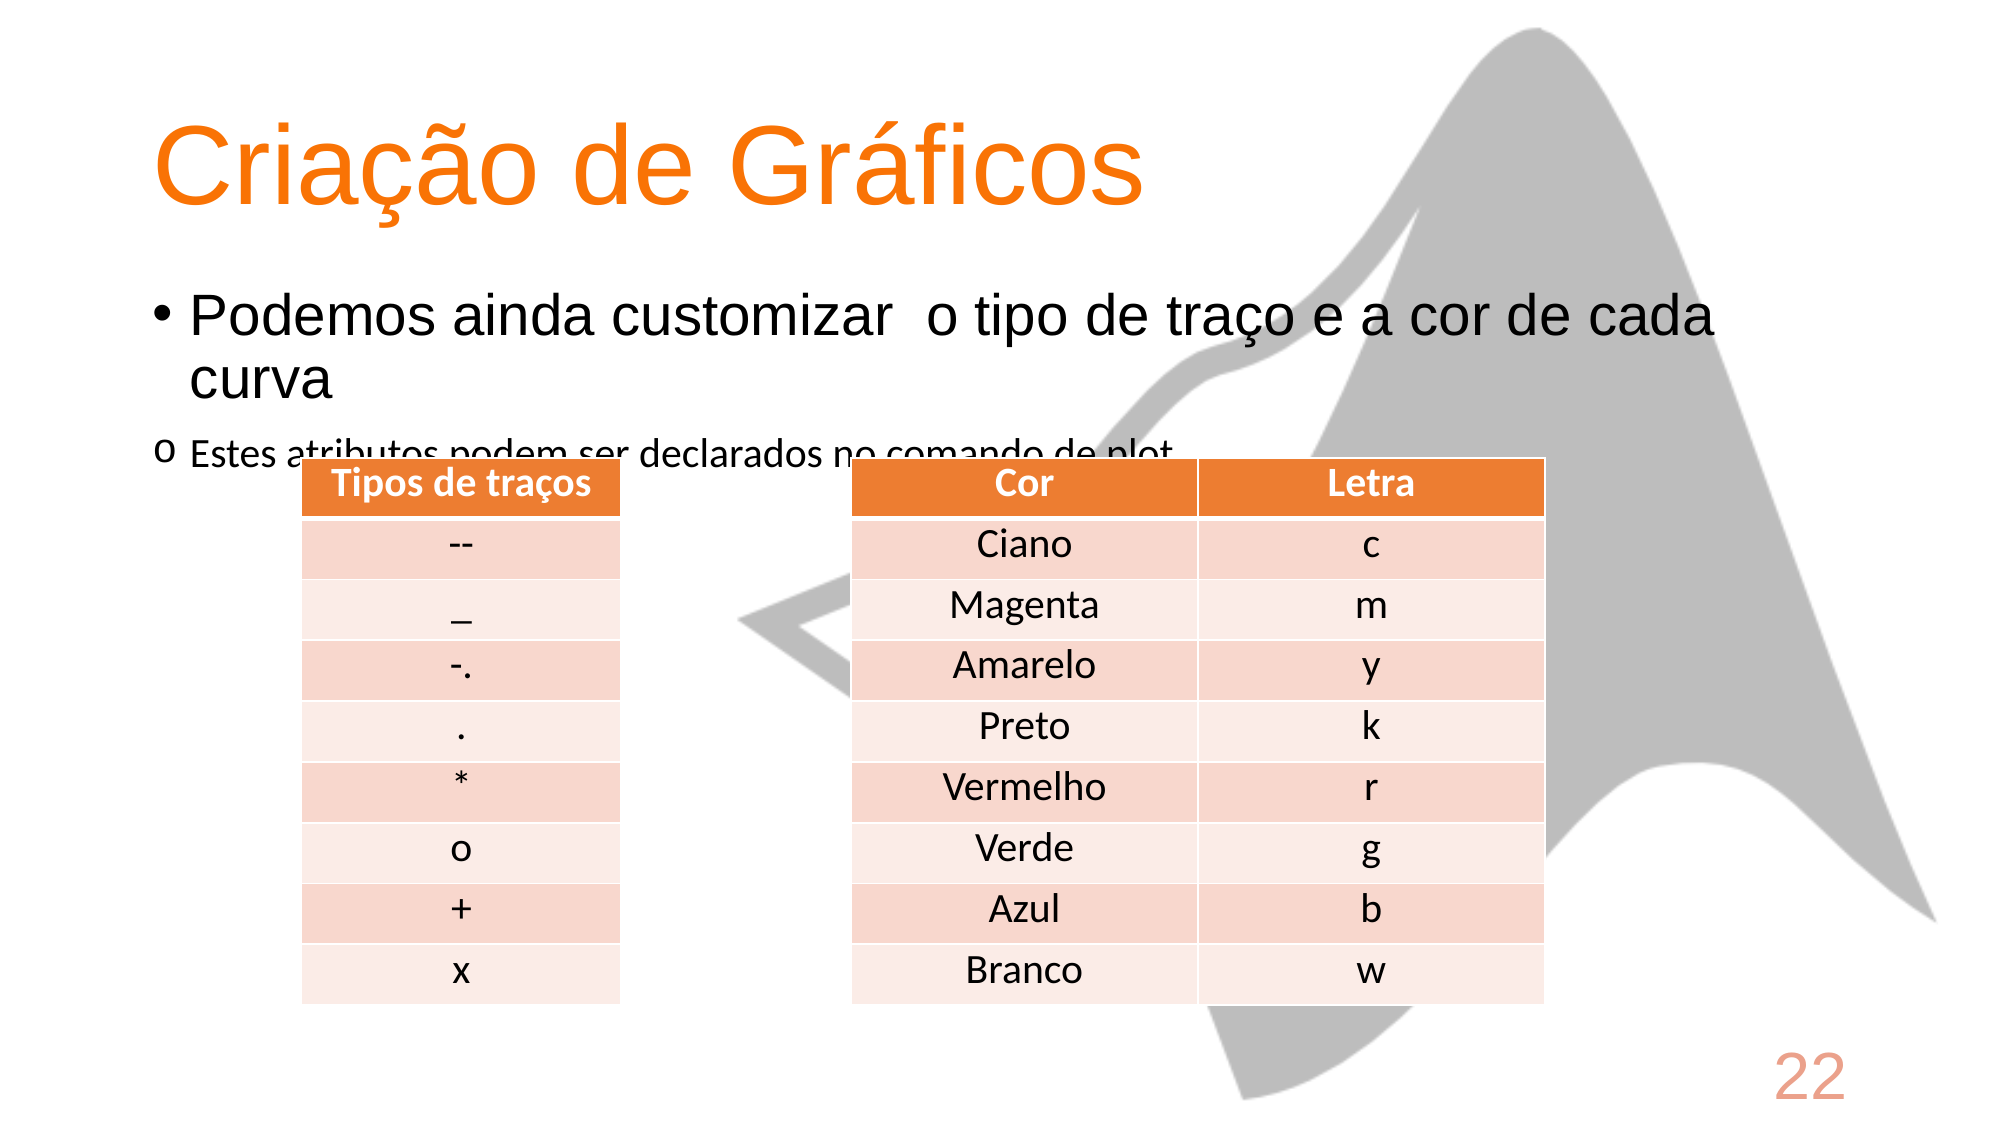

# Criação de Gráficos
Podemos ainda customizar  o tipo de traço e a cor de cada curva
Estes atributos podem ser declarados no comando de plot
| Tipos de traços |
| --- |
| -- |
| \_ |
| -. |
| . |
| \* |
| o |
| + |
| x |
| Cor | Letra |
| --- | --- |
| Ciano | c |
| Magenta | m |
| Amarelo | y |
| Preto | k |
| Vermelho | r |
| Verde | g |
| Azul | b |
| Branco | w |
22